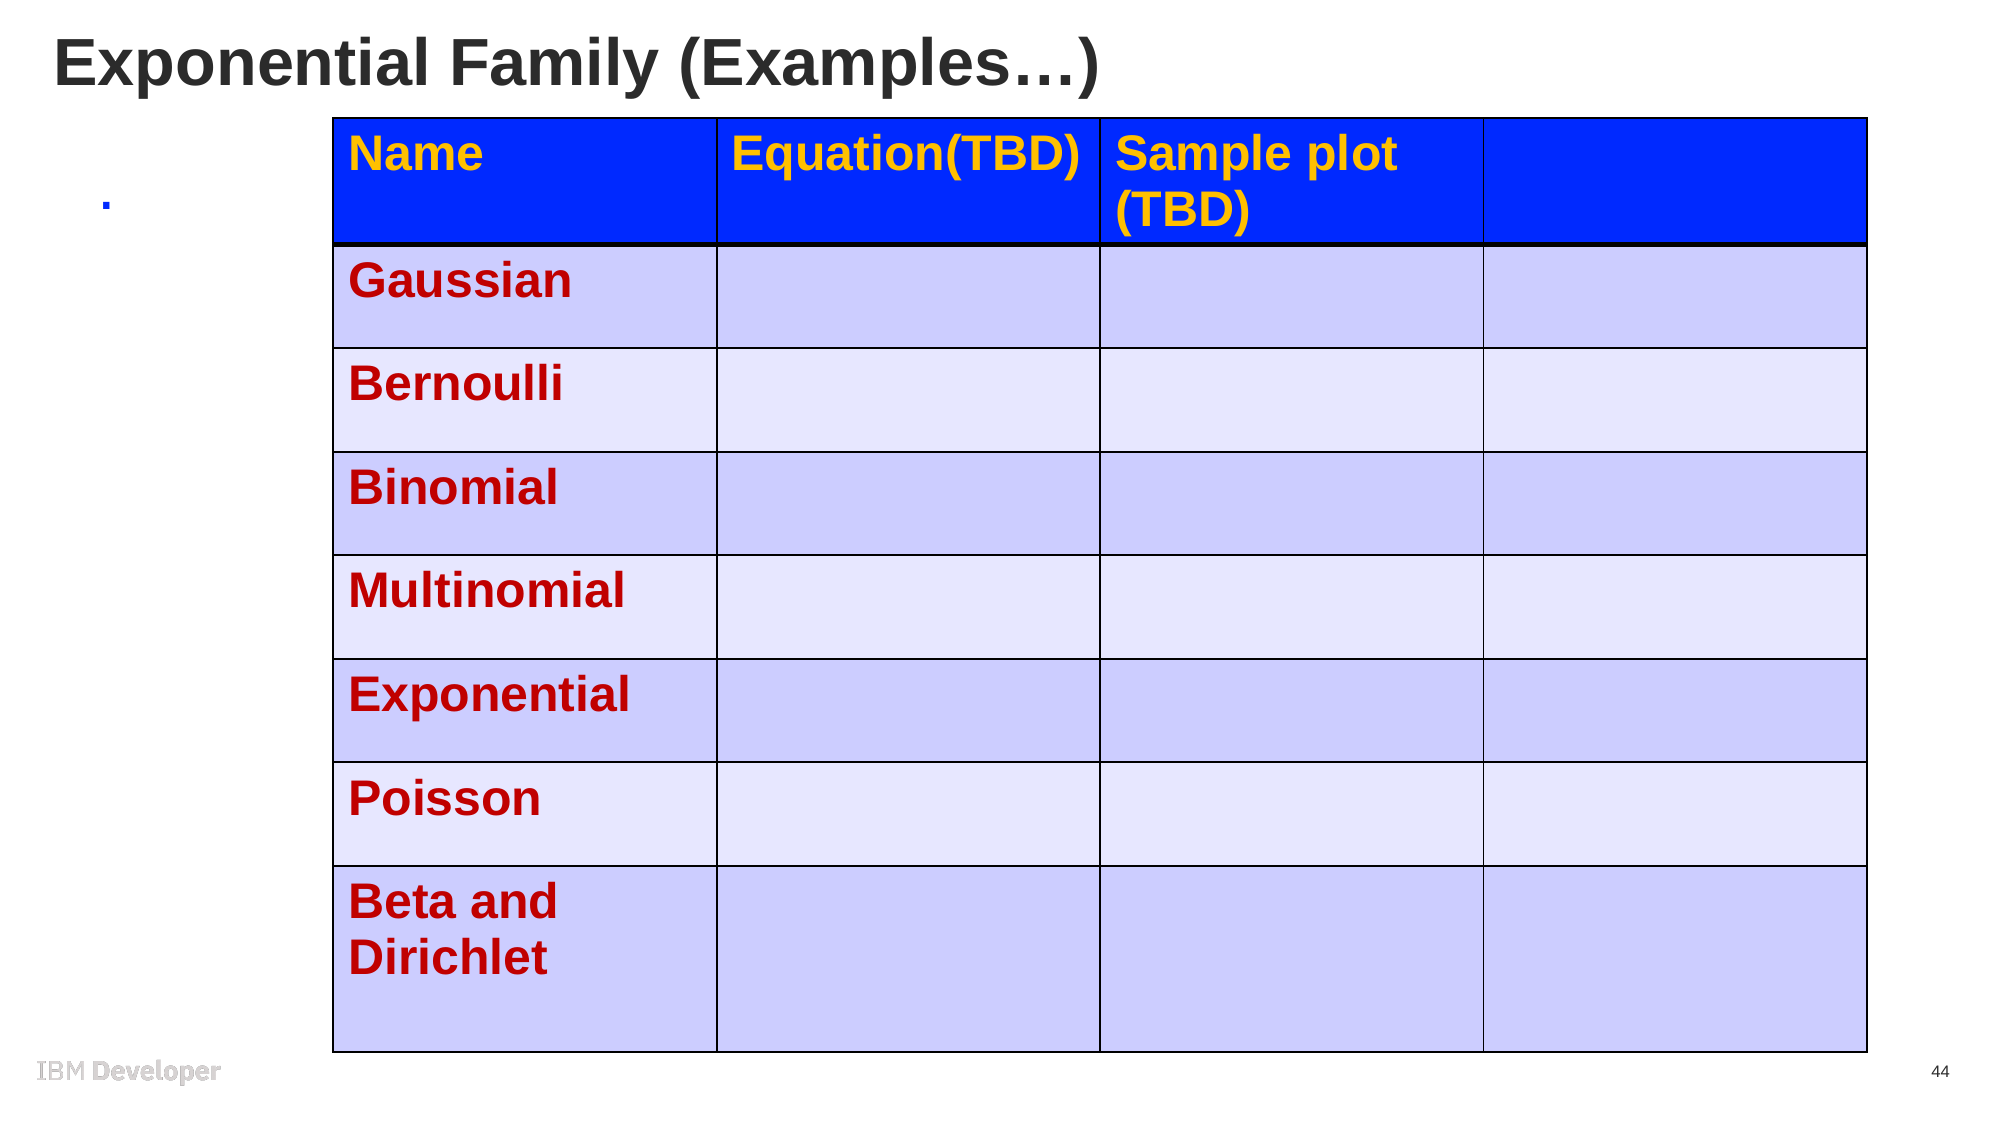

# Exponential Family (Examples…)
| Name | Equation(TBD) | Sample plot (TBD) |  |
| --- | --- | --- | --- |
| Gaussian |  |  |  |
| Bernoulli |  |  |  |
| Binomial |  |  |  |
| Multinomial |  |  |  |
| Exponential |  |  |  |
| Poisson |  |  |  |
| Beta and Dirichlet |  |  |  |
.
44